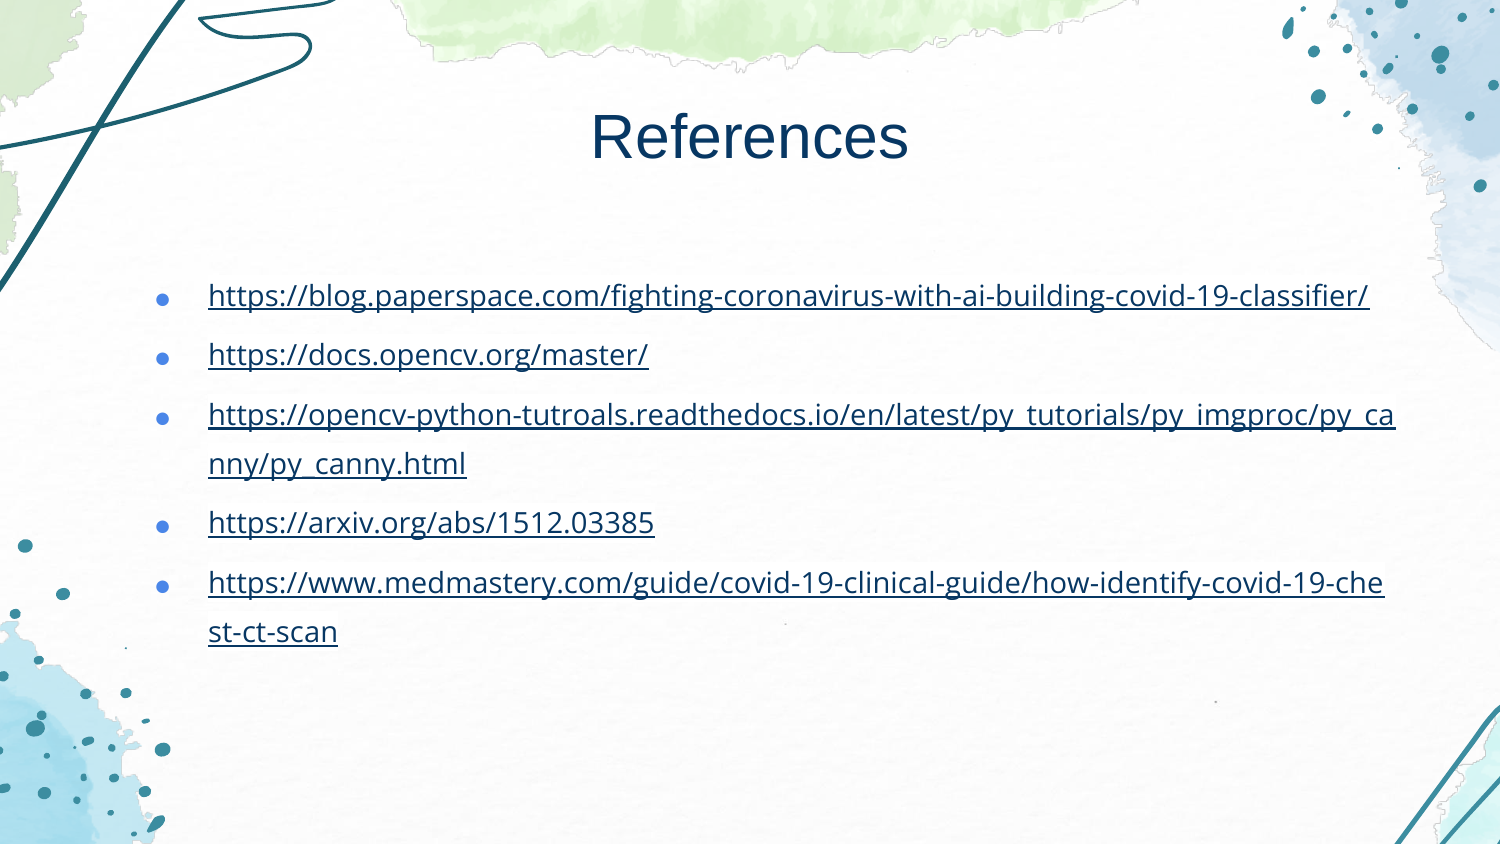

# References
https://blog.paperspace.com/fighting-coronavirus-with-ai-building-covid-19-classifier/
https://docs.opencv.org/master/
https://opencv-python-tutroals.readthedocs.io/en/latest/py_tutorials/py_imgproc/py_canny/py_canny.html
https://arxiv.org/abs/1512.03385
https://www.medmastery.com/guide/covid-19-clinical-guide/how-identify-covid-19-chest-ct-scan